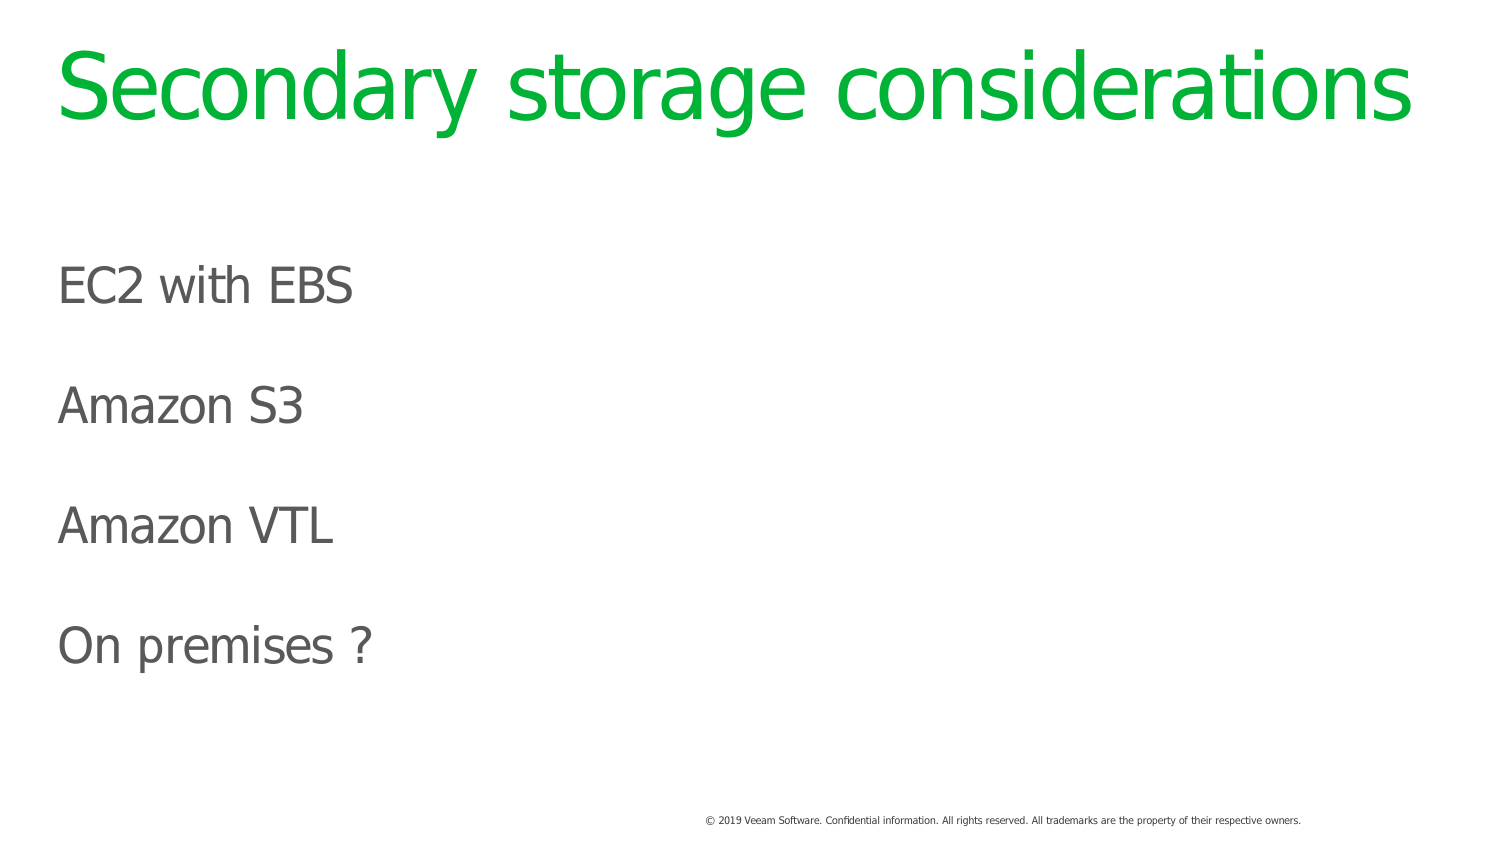

# Secondary storage considerations
EC2 with EBS

Amazon S3

Amazon VTL

On premises ?